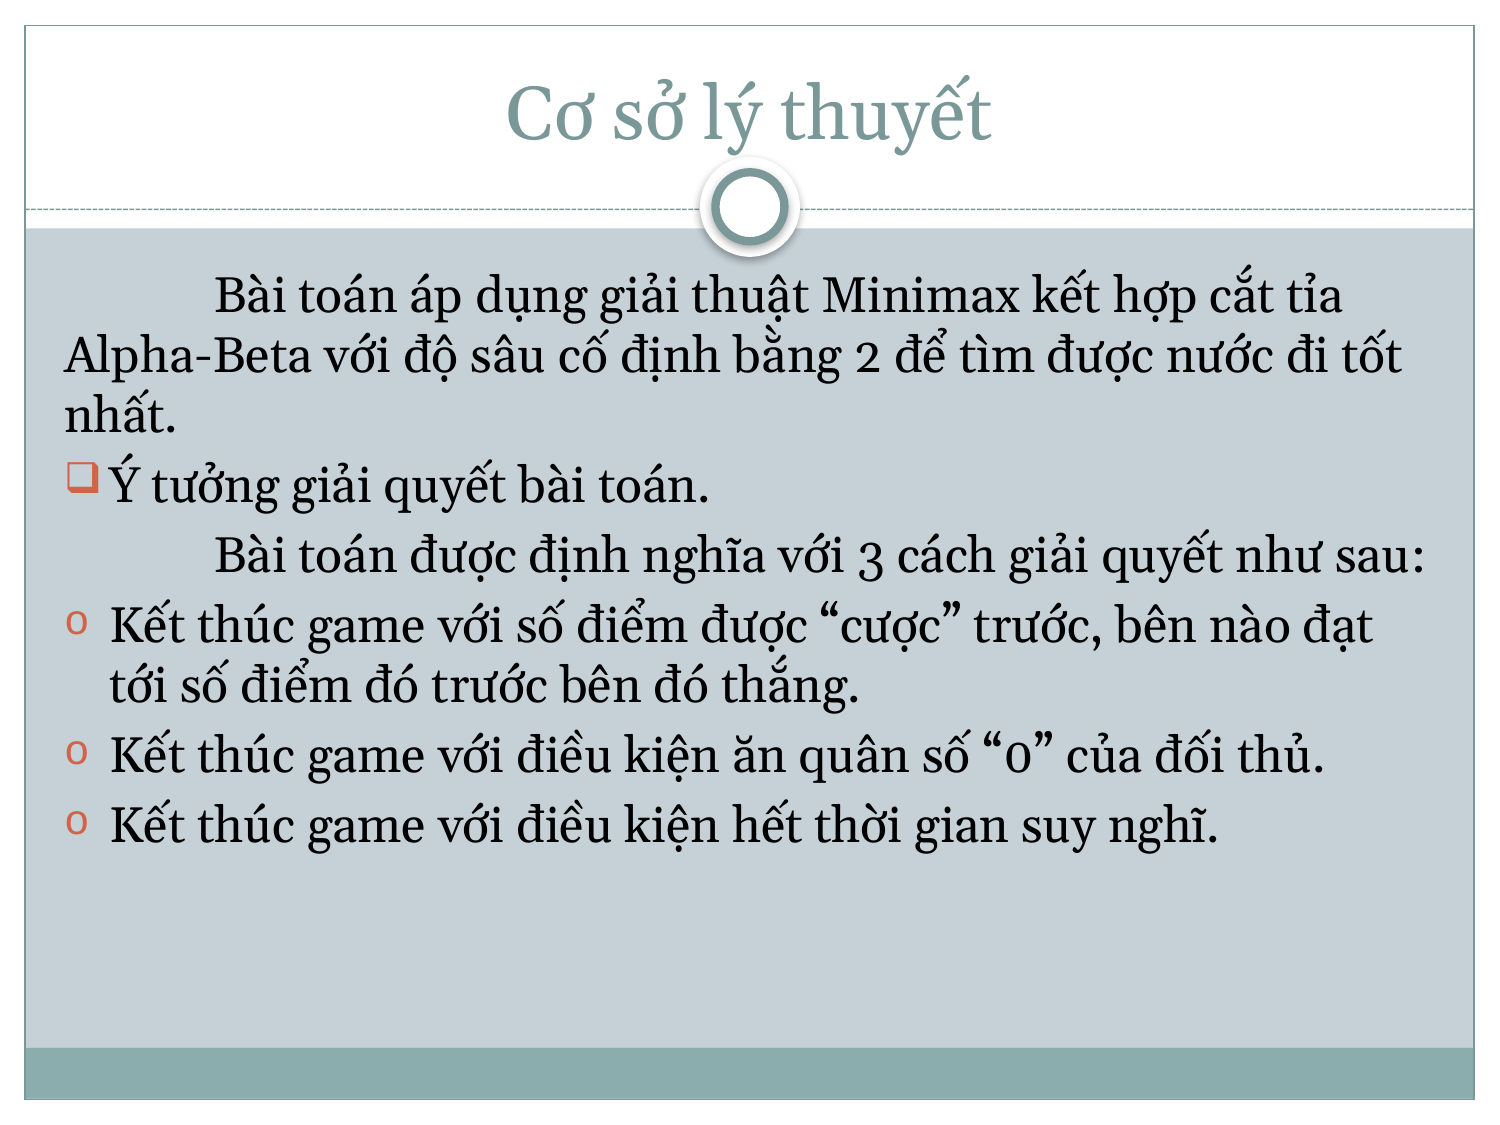

# Cơ sở lý thuyết
	Bài toán áp dụng giải thuật Minimax kết hợp cắt tỉa Alpha-Beta với độ sâu cố định bằng 2 để tìm được nước đi tốt nhất.
Ý tưởng giải quyết bài toán.
	Bài toán được định nghĩa với 3 cách giải quyết như sau:
Kết thúc game với số điểm được “cược” trước, bên nào đạt tới số điểm đó trước bên đó thắng.
Kết thúc game với điều kiện ăn quân số “0” của đối thủ.
Kết thúc game với điều kiện hết thời gian suy nghĩ.